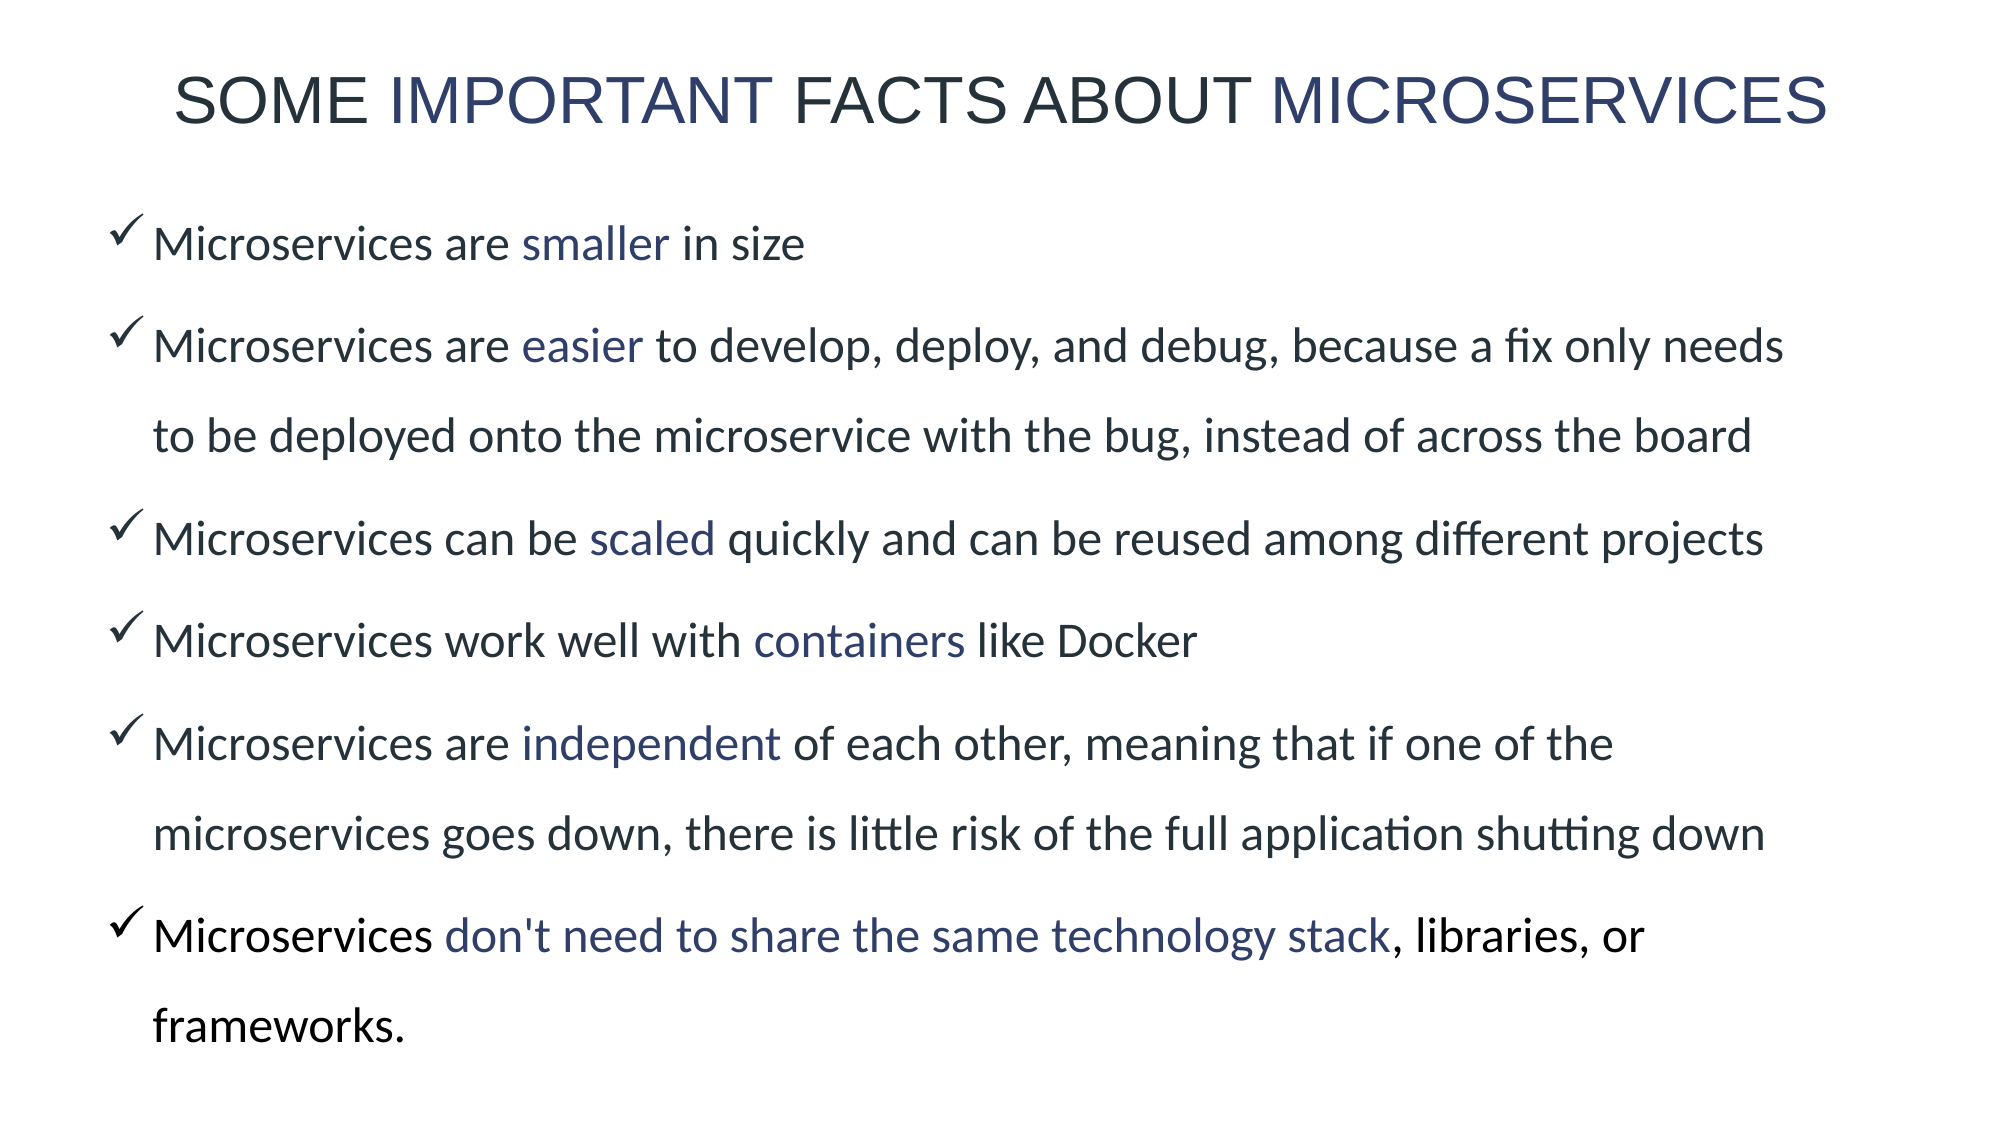

Some important facts about MICROSERVICES
Microservices are smaller in size
Microservices are easier to develop, deploy, and debug, because a fix only needs to be deployed onto the microservice with the bug, instead of across the board
Microservices can be scaled quickly and can be reused among different projects
Microservices work well with containers like Docker
Microservices are independent of each other, meaning that if one of the microservices goes down, there is little risk of the full application shutting down
Microservices don't need to share the same technology stack, libraries, or frameworks.